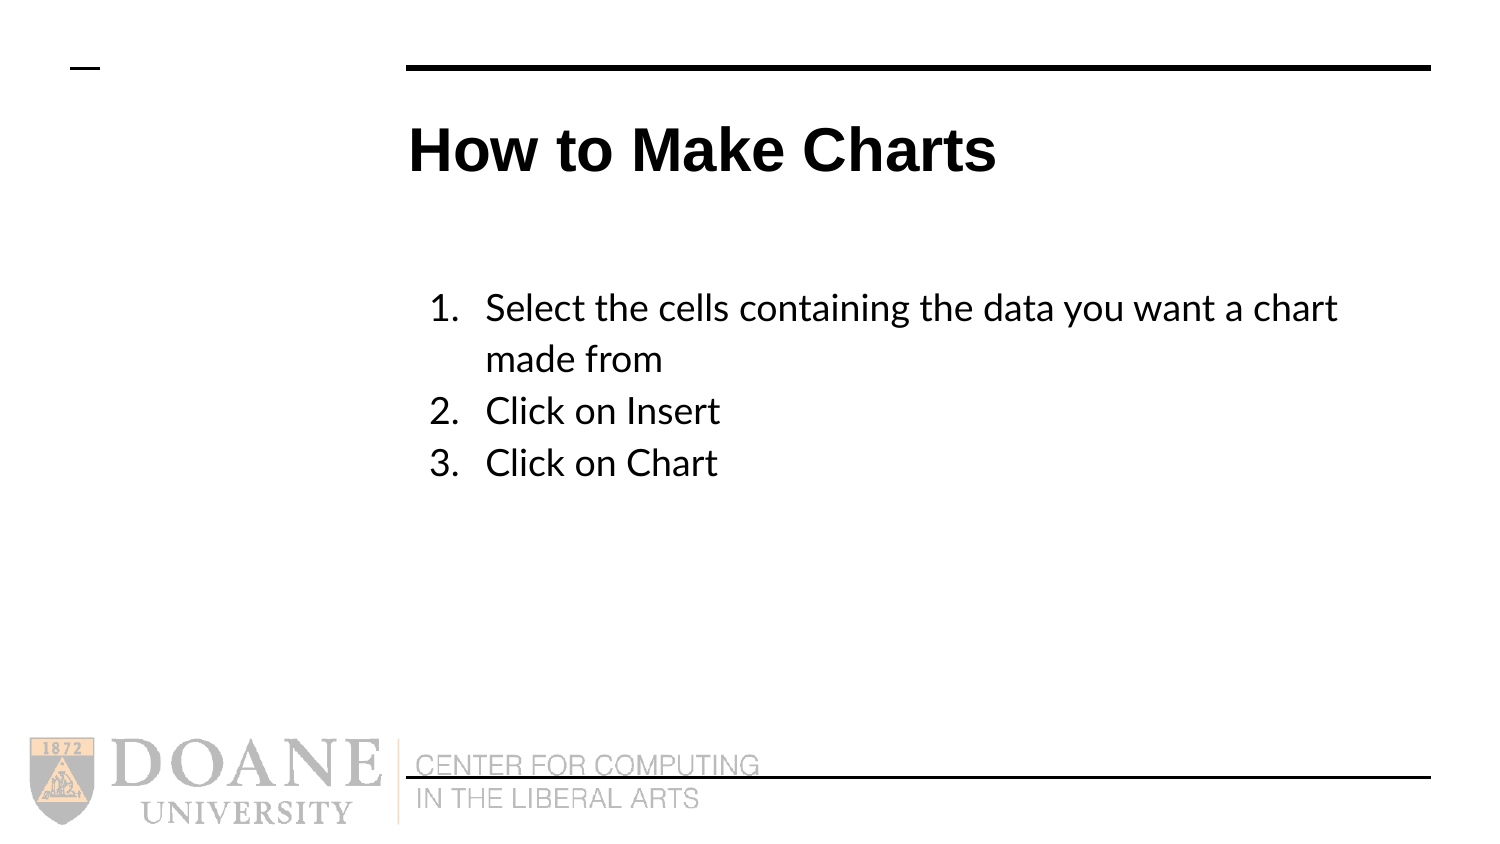

# How to Make Charts
Select the cells containing the data you want a chart made from
Click on Insert
Click on Chart